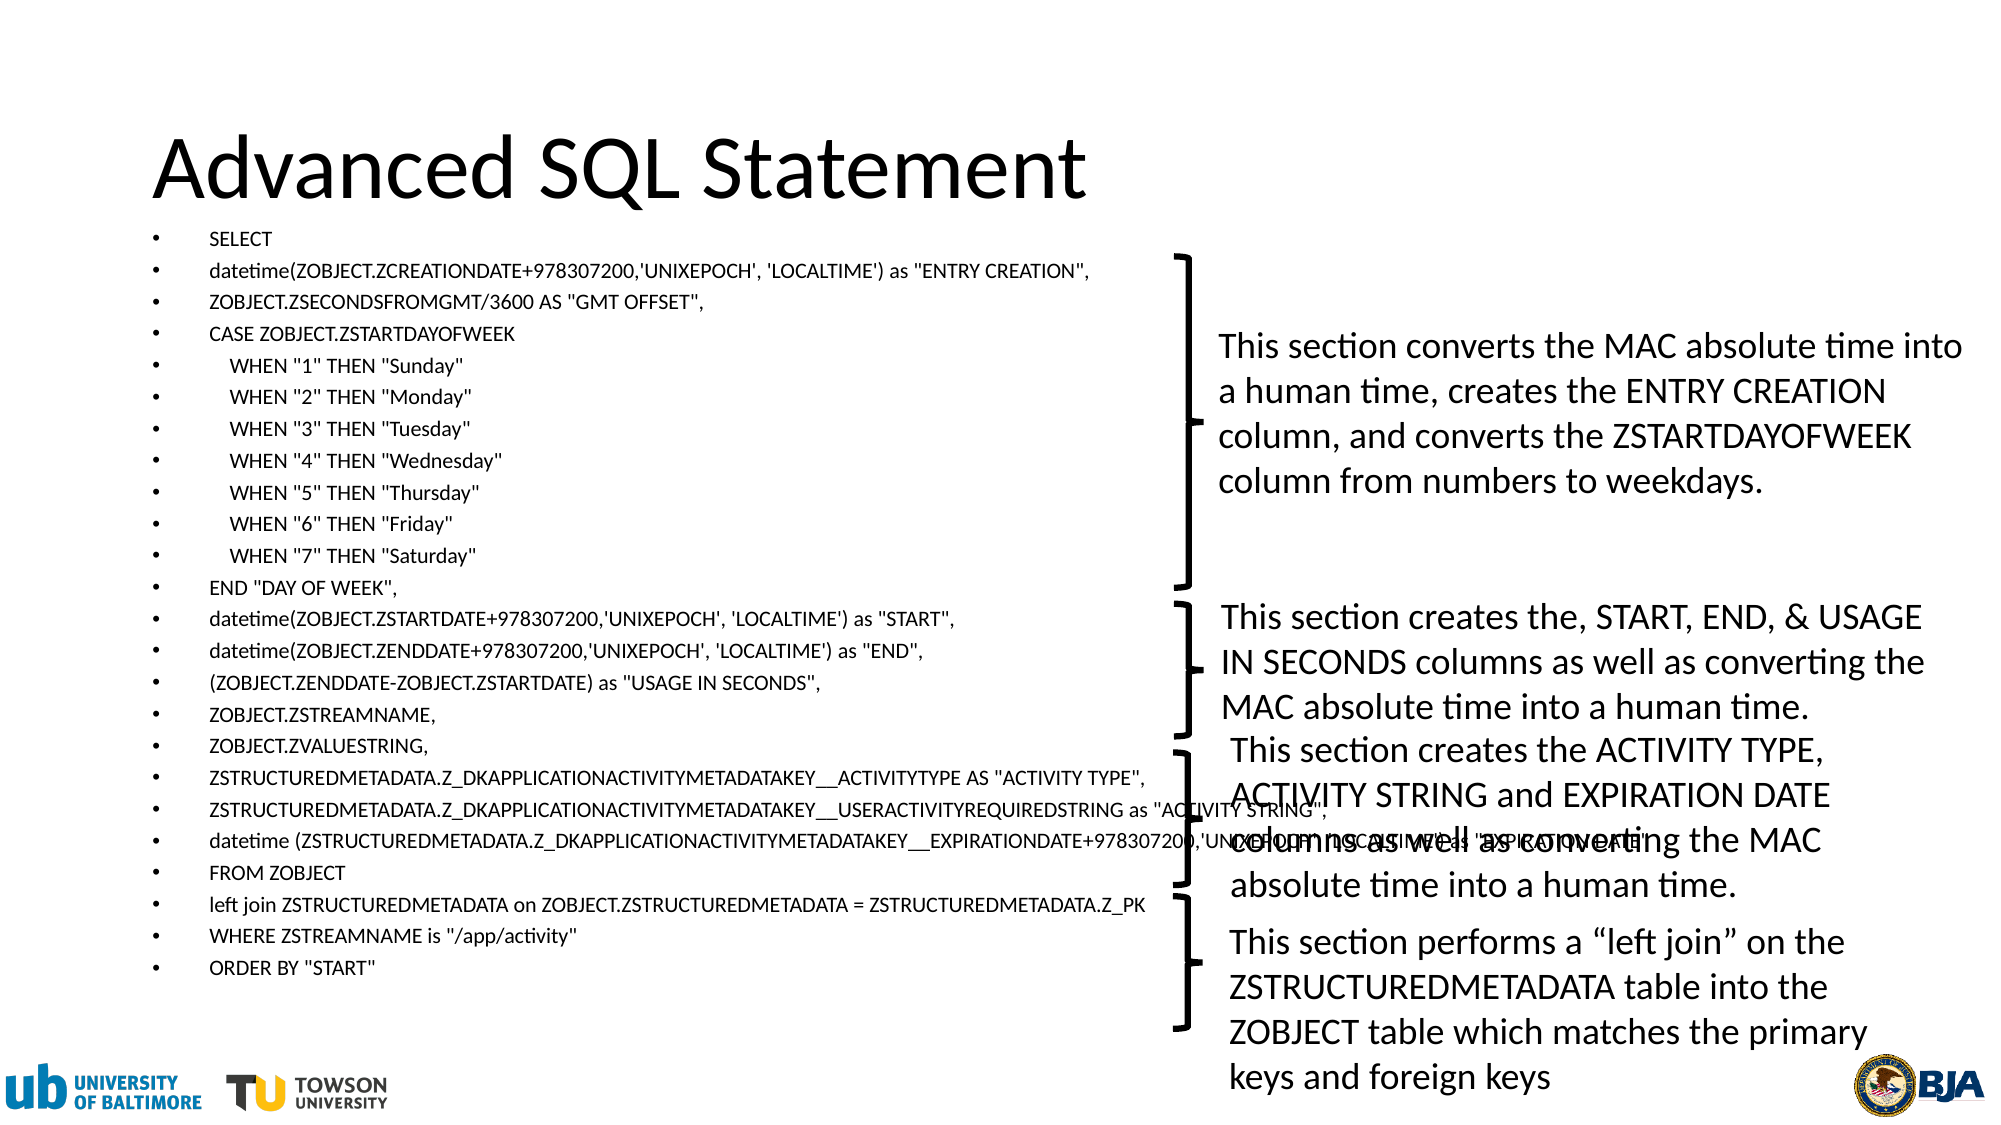

# Advanced SQL Statement
SELECT
datetime(ZOBJECT.ZCREATIONDATE+978307200,'UNIXEPOCH', 'LOCALTIME') as "ENTRY CREATION",
ZOBJECT.ZSECONDSFROMGMT/3600 AS "GMT OFFSET",
CASE ZOBJECT.ZSTARTDAYOFWEEK
    WHEN "1" THEN "Sunday"
    WHEN "2" THEN "Monday"
    WHEN "3" THEN "Tuesday"
    WHEN "4" THEN "Wednesday"
    WHEN "5" THEN "Thursday"
    WHEN "6" THEN "Friday"
    WHEN "7" THEN "Saturday"
END "DAY OF WEEK",
datetime(ZOBJECT.ZSTARTDATE+978307200,'UNIXEPOCH', 'LOCALTIME') as "START",
datetime(ZOBJECT.ZENDDATE+978307200,'UNIXEPOCH', 'LOCALTIME') as "END",
(ZOBJECT.ZENDDATE-ZOBJECT.ZSTARTDATE) as "USAGE IN SECONDS",
ZOBJECT.ZSTREAMNAME,
ZOBJECT.ZVALUESTRING,
ZSTRUCTUREDMETADATA.Z_DKAPPLICATIONACTIVITYMETADATAKEY__ACTIVITYTYPE AS "ACTIVITY TYPE",
ZSTRUCTUREDMETADATA.Z_DKAPPLICATIONACTIVITYMETADATAKEY__USERACTIVITYREQUIREDSTRING as "ACTIVITY STRING",
datetime (ZSTRUCTUREDMETADATA.Z_DKAPPLICATIONACTIVITYMETADATAKEY__EXPIRATIONDATE+978307200,'UNIXEPOCH', 'LOCALTIME') as "EXPIRATION DATE"
FROM ZOBJECT
left join ZSTRUCTUREDMETADATA on ZOBJECT.ZSTRUCTUREDMETADATA = ZSTRUCTUREDMETADATA.Z_PK
WHERE ZSTREAMNAME is "/app/activity"
ORDER BY "START"

This section converts the MAC absolute time into a human time, creates the ENTRY CREATION column, and converts the ZSTARTDAYOFWEEK column from numbers to weekdays.
This section creates the, START, END, & USAGE IN SECONDS columns as well as converting the MAC absolute time into a human time.

This section creates the ACTIVITY TYPE, ACTIVITY STRING and EXPIRATION DATE columns as well as converting the MAC absolute time into a human time.

This section performs a “left join” on the ZSTRUCTUREDMETADATA table into the ZOBJECT table which matches the primary keys and foreign keys